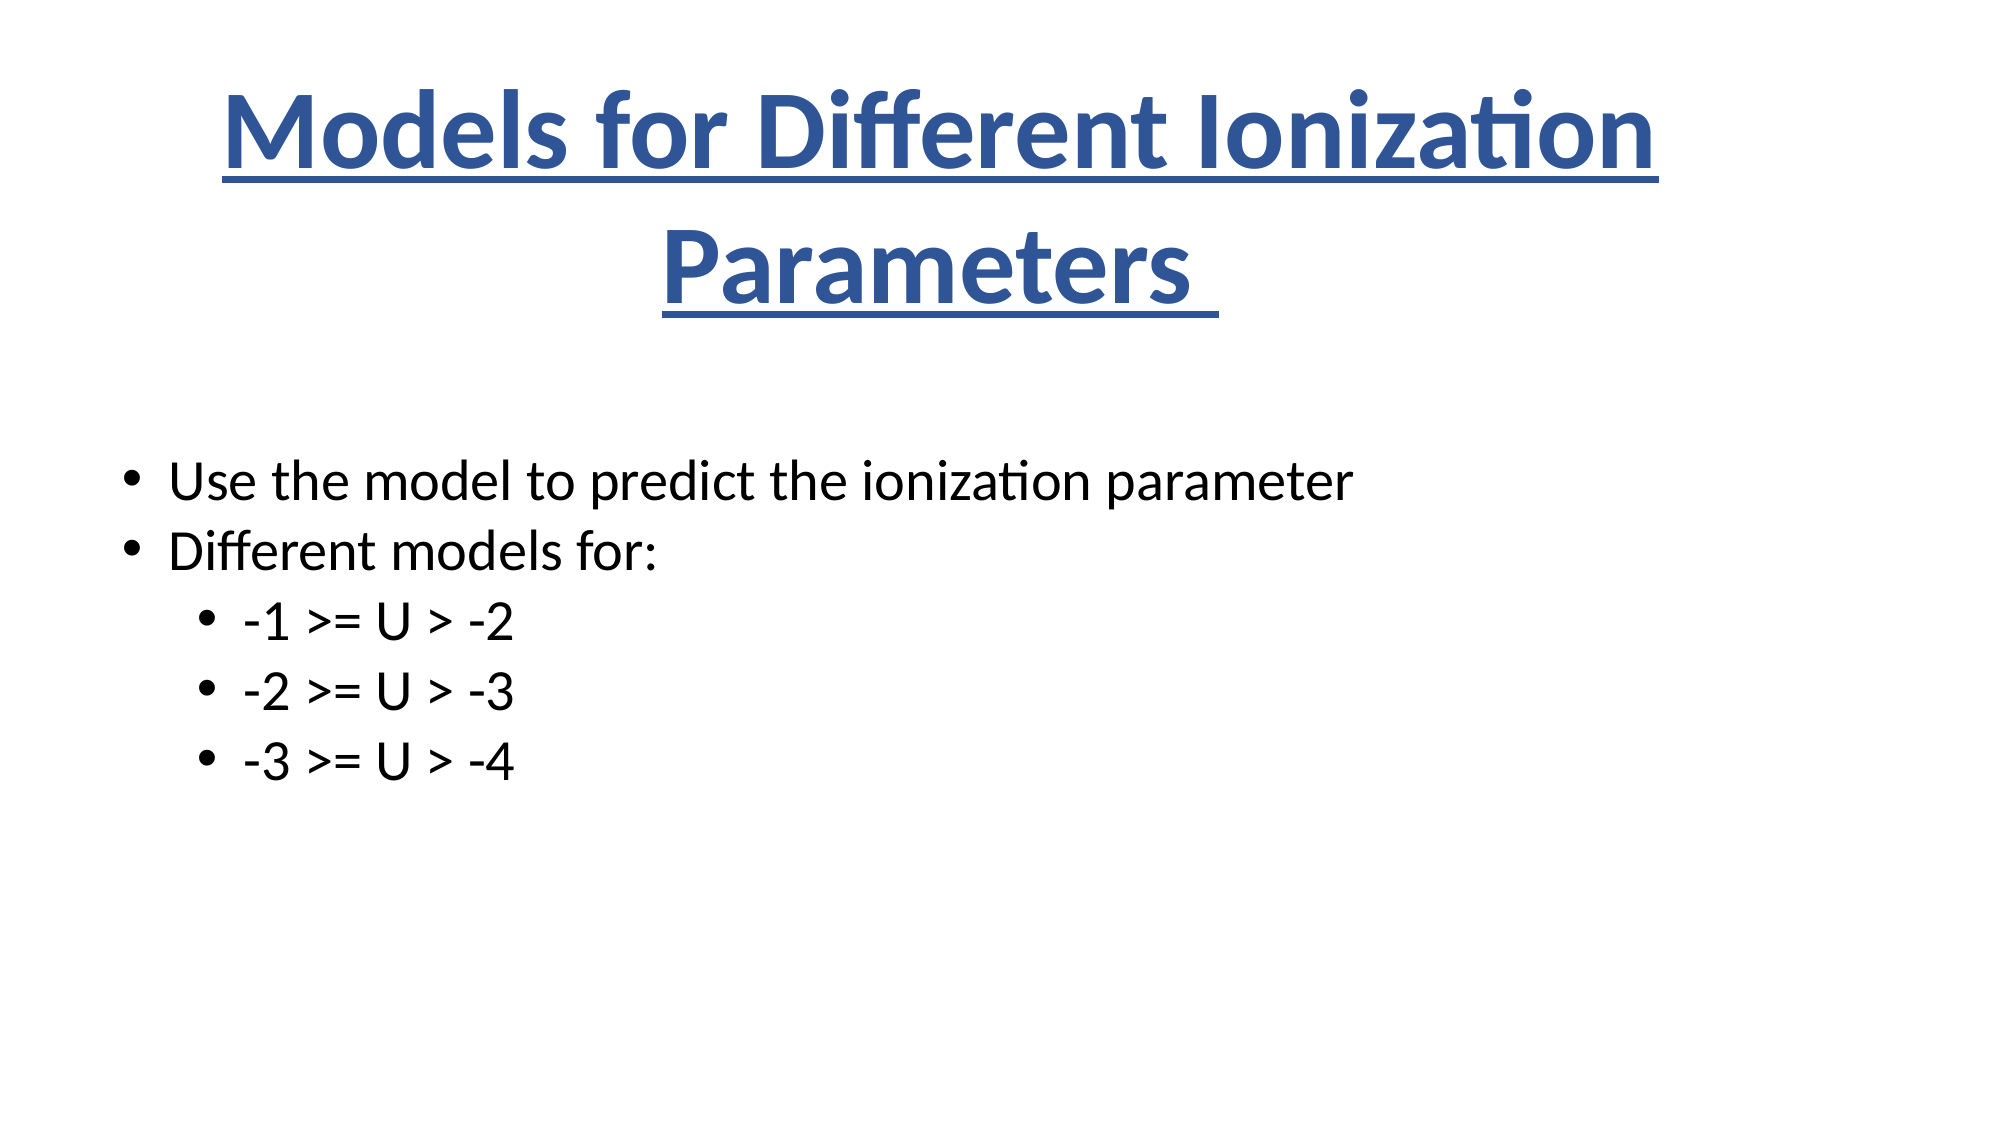

Models for Different Ionization Parameters

Use the model to predict the ionization parameter
Different models for:
-1 >= U > -2
-2 >= U > -3
-3 >= U > -4